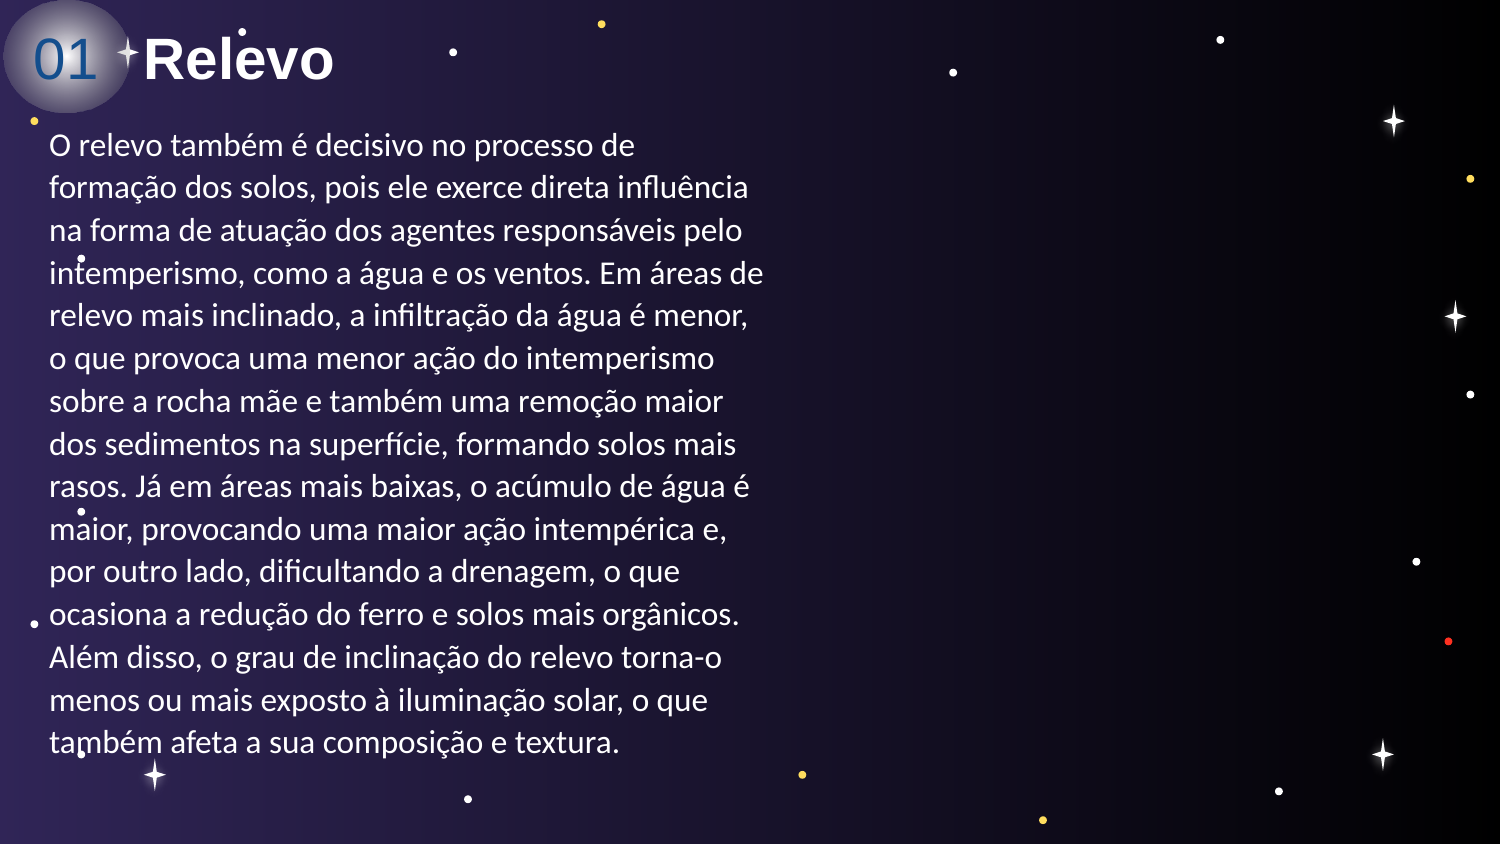

Relevo
01
O relevo também é decisivo no processo de formação dos solos, pois ele exerce direta influência na forma de atuação dos agentes responsáveis pelo intemperismo, como a água e os ventos. Em áreas de relevo mais inclinado, a infiltração da água é menor, o que provoca uma menor ação do intemperismo sobre a rocha mãe e também uma remoção maior dos sedimentos na superfície, formando solos mais rasos. Já em áreas mais baixas, o acúmulo de água é maior, provocando uma maior ação intempérica e, por outro lado, dificultando a drenagem, o que ocasiona a redução do ferro e solos mais orgânicos. Além disso, o grau de inclinação do relevo torna-o menos ou mais exposto à iluminação solar, o que também afeta a sua composição e textura.